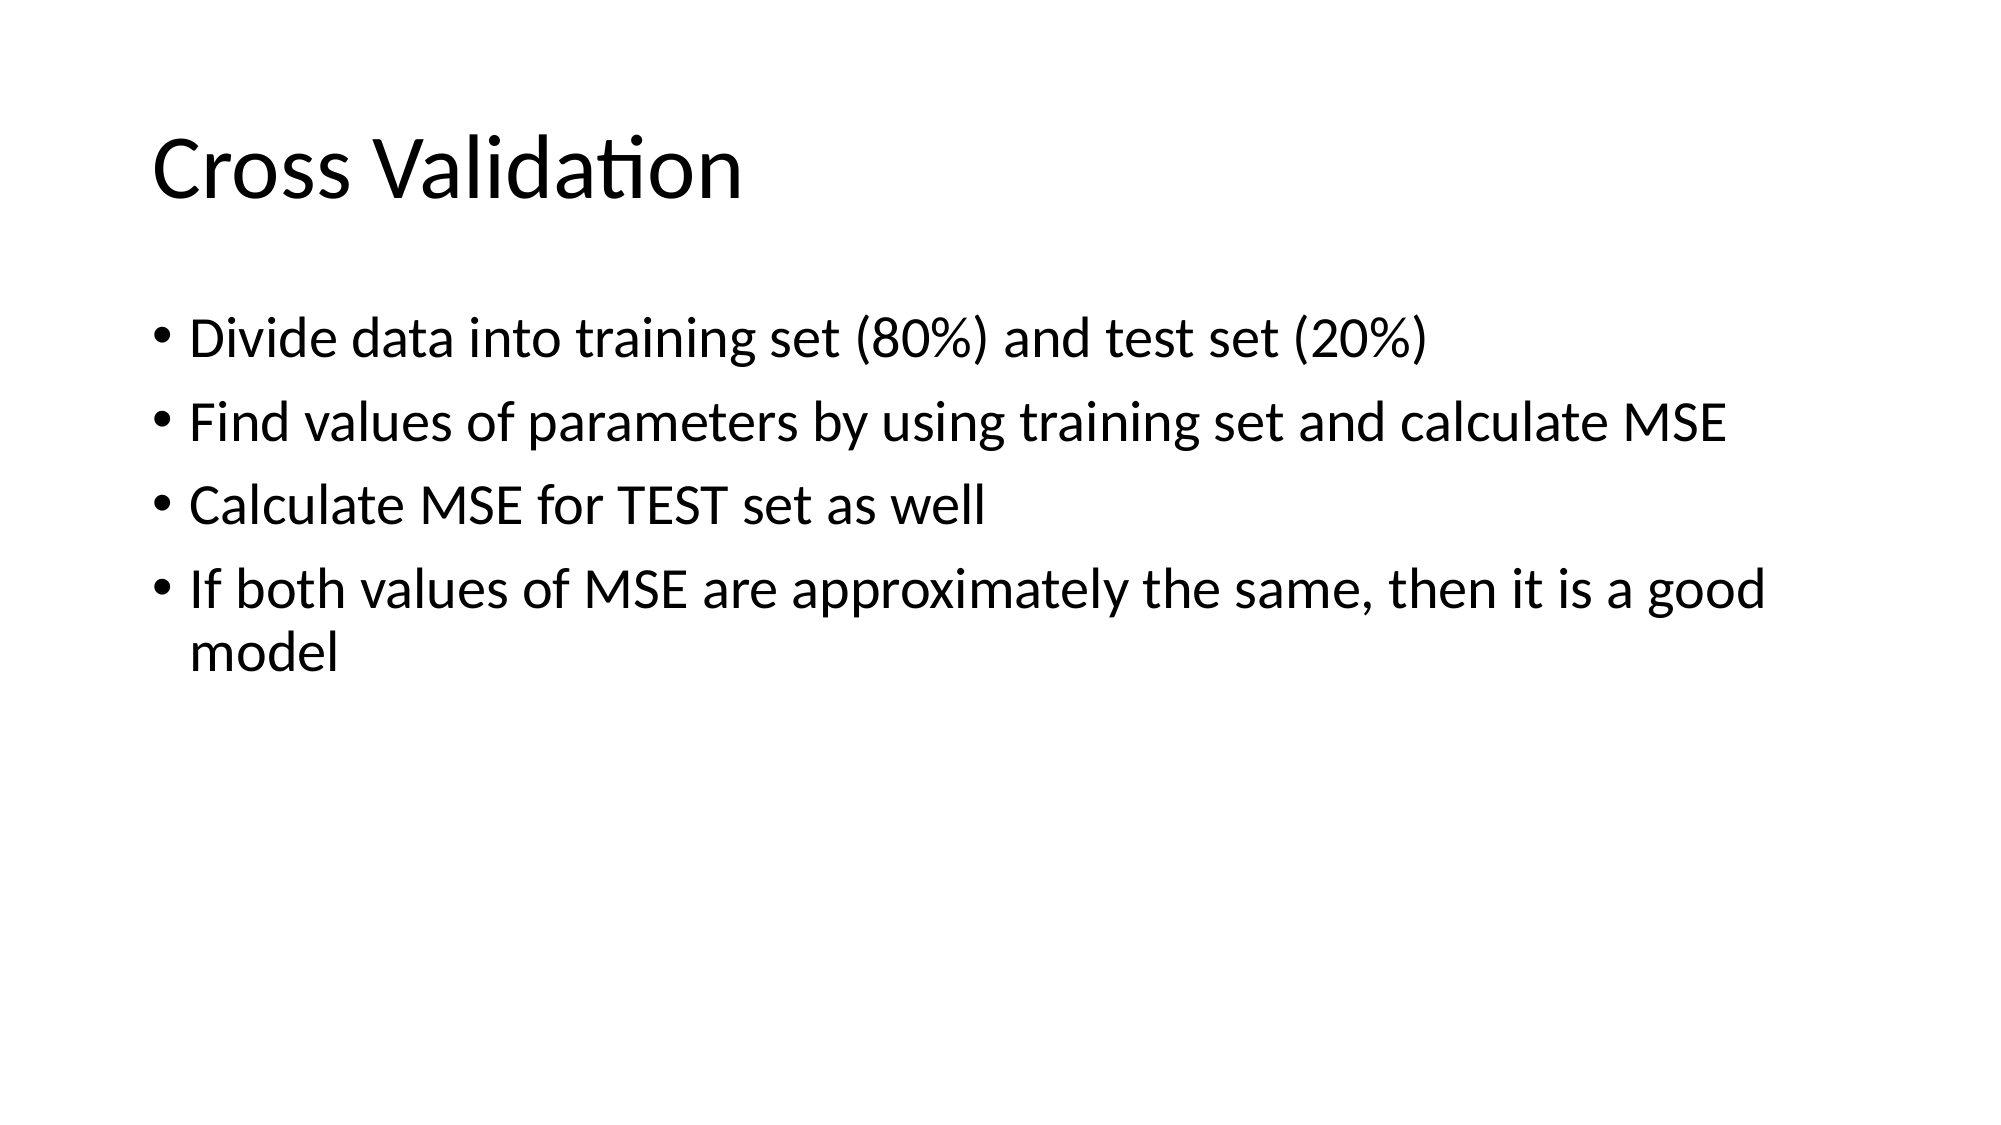

# Cross Validation
Divide data into training set (80%) and test set (20%)
Find values of parameters by using training set and calculate MSE
Calculate MSE for TEST set as well
If both values of MSE are approximately the same, then it is a good model